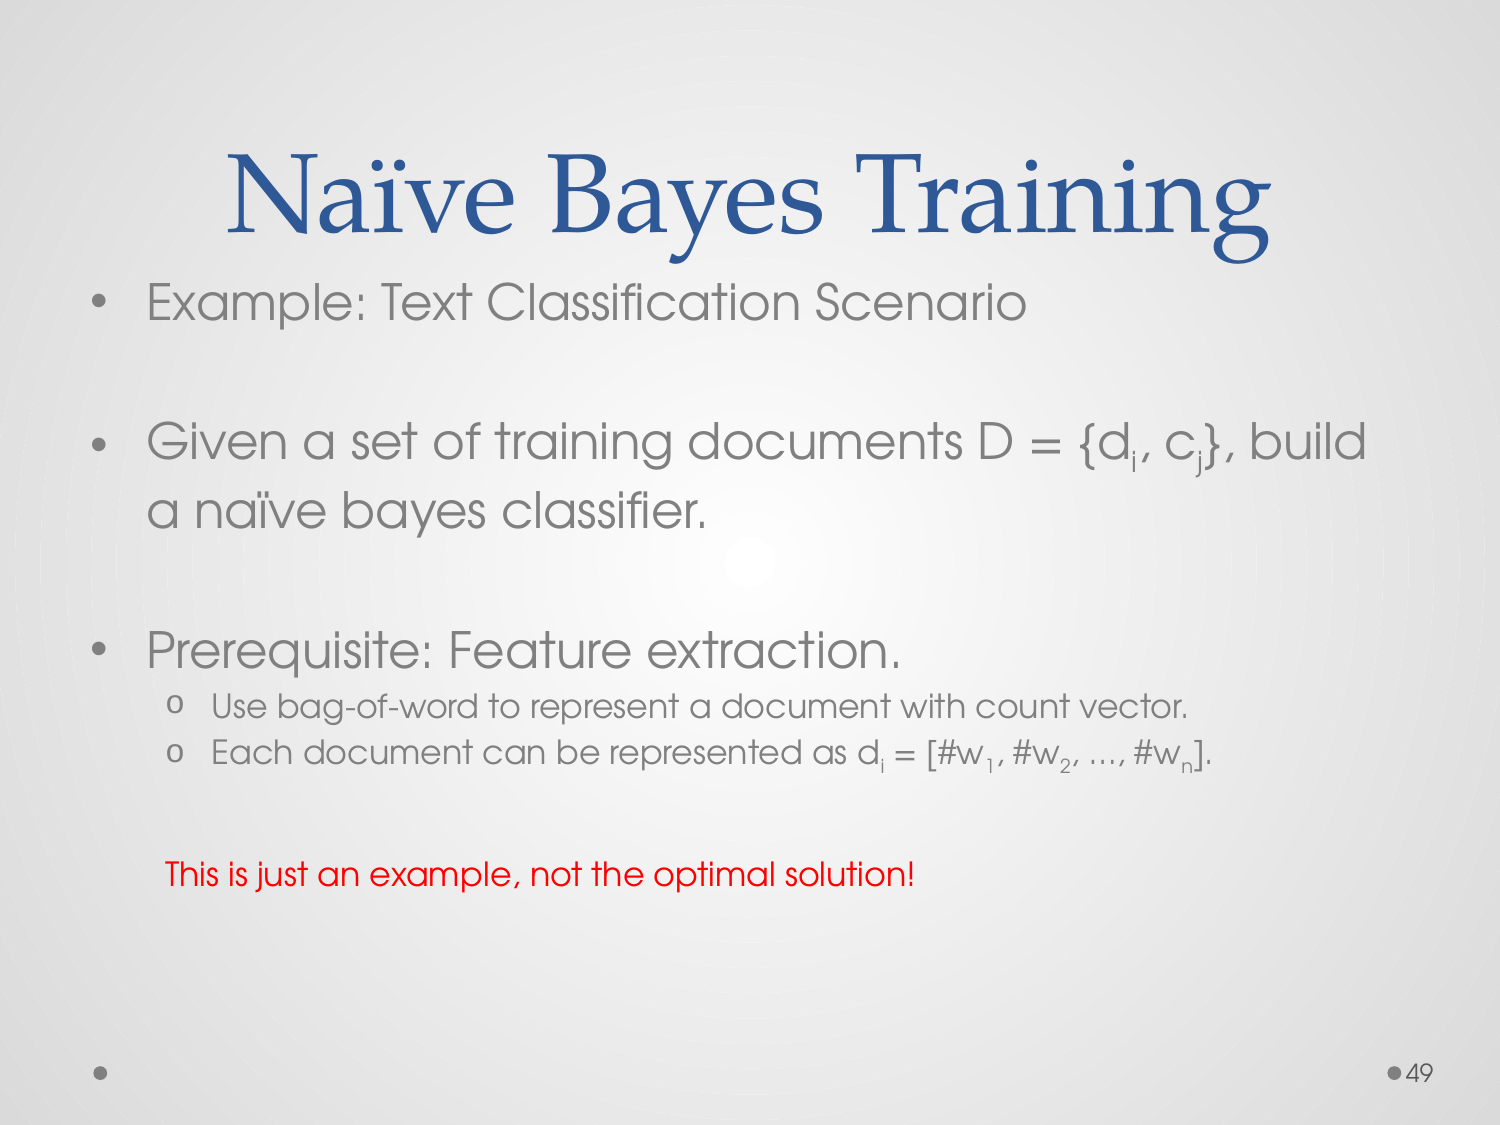

# Naïve Bayes Training
Example: Text Classification Scenario

Given a set of training documents D = {di, cj}, build a naïve bayes classifier.

Prerequisite: Feature extraction.
Use bag-of-word to represent a document with count vector.
Each document can be represented as di = [#w1, #w2, …, #wn].

This is just an example, not the optimal solution!

49